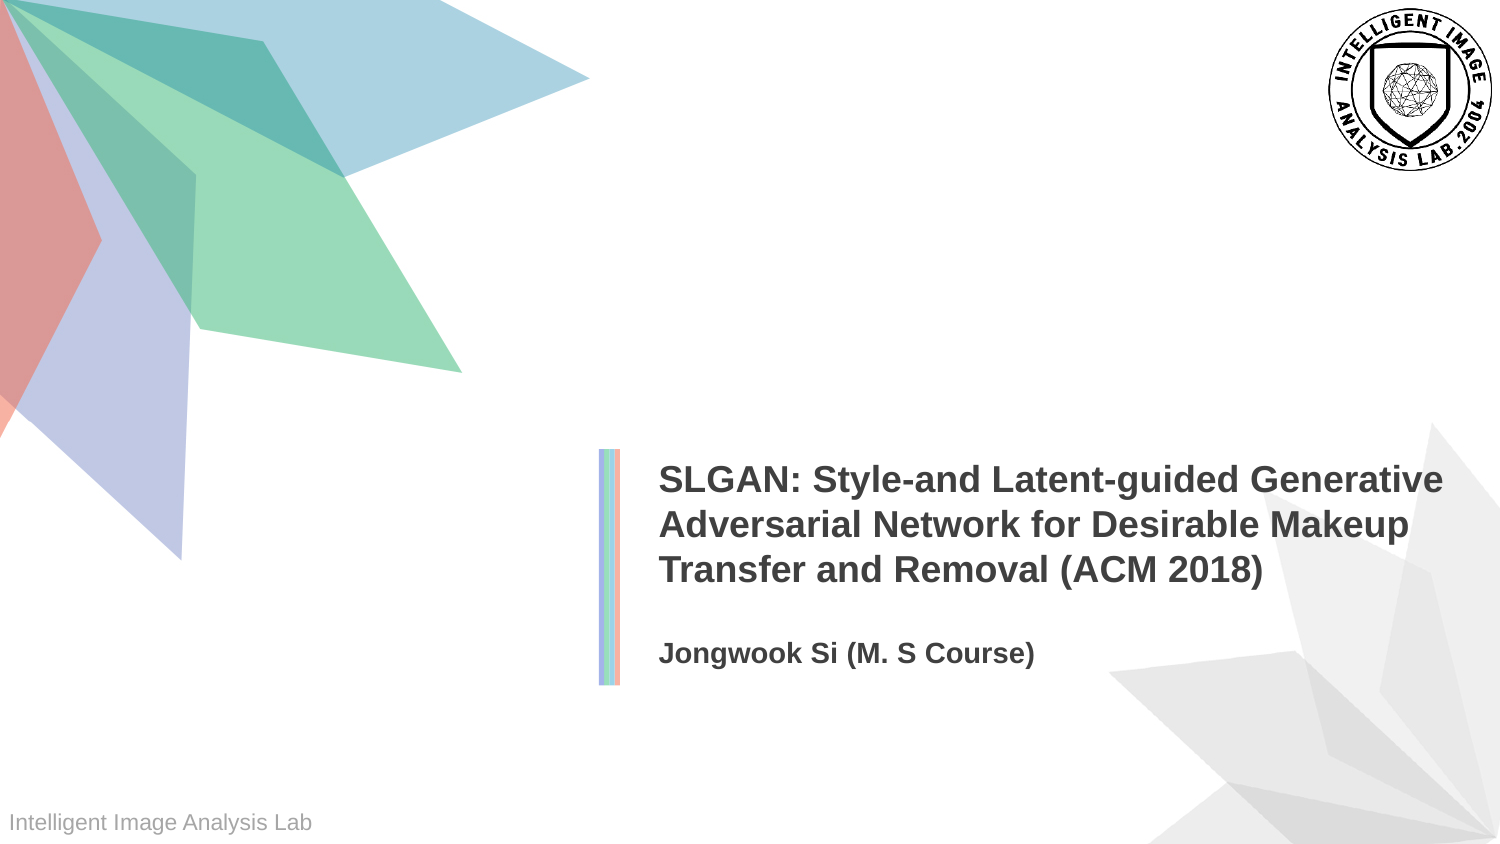

SLGAN: Style-and Latent-guided Generative Adversarial Network for Desirable Makeup Transfer and Removal (ACM 2018)

Jongwook Si (M. S Course)